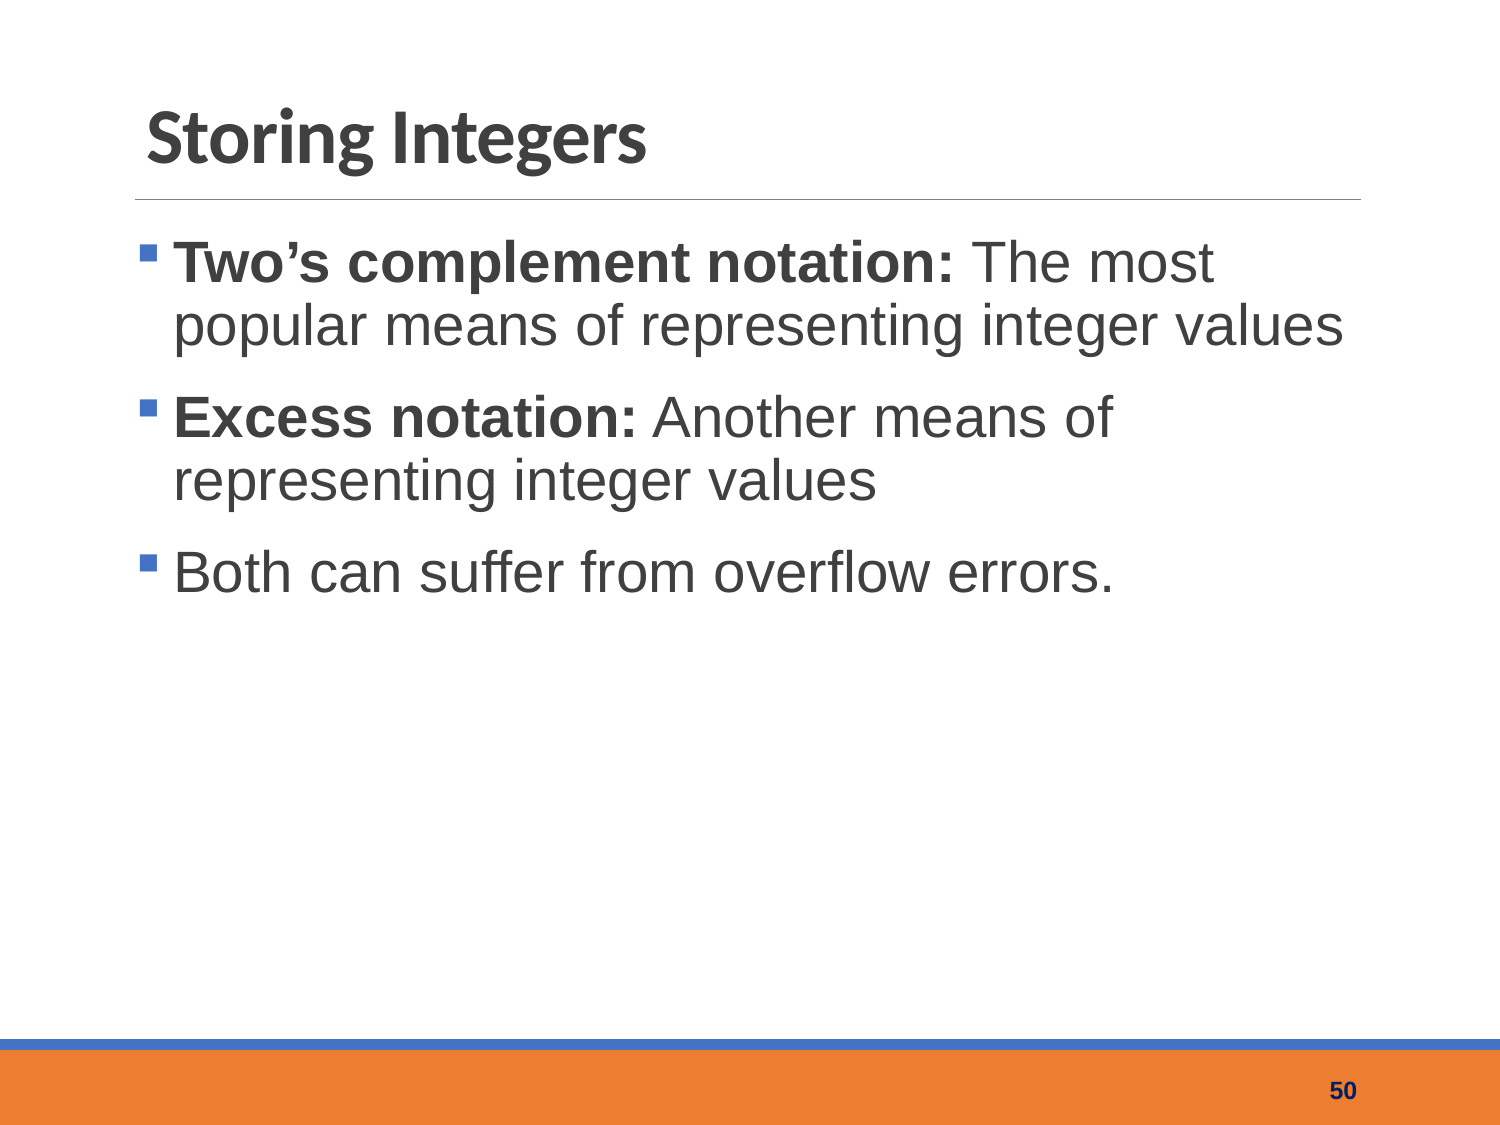

# Storing Integers
Two’s complement notation: The most popular means of representing integer values
Excess notation: Another means of representing integer values
Both can suffer from overflow errors.

50